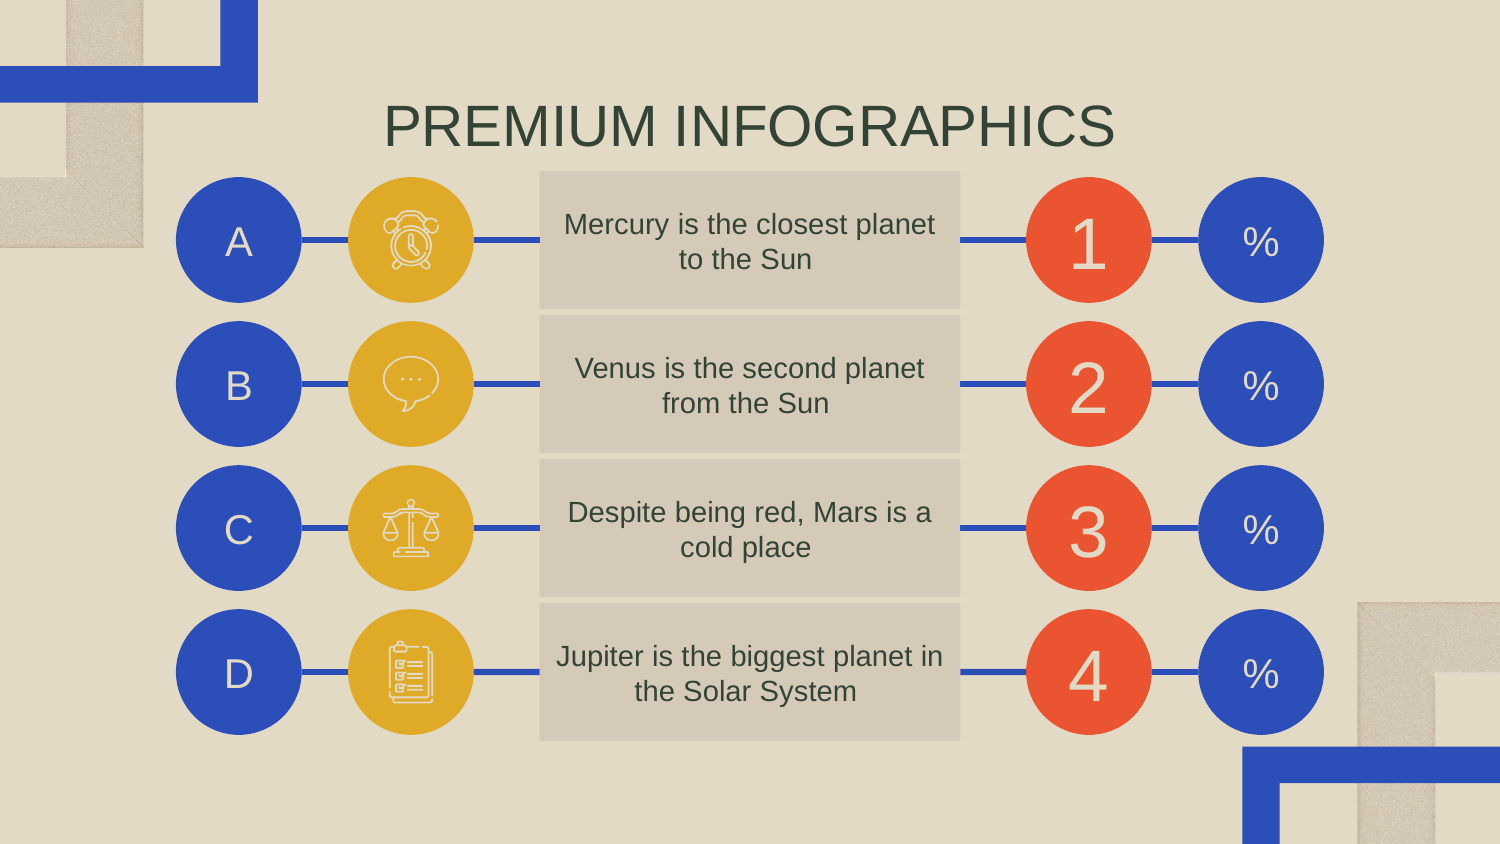

# PREMIUM INFOGRAPHICS
Mercury is the closest planet to the Sun
A

1
%

Venus is the second planet from the Sun
B

2
%

Despite being red, Mars is a cold place
C

3
%

Jupiter is the biggest planet in the Solar System
D

4
%